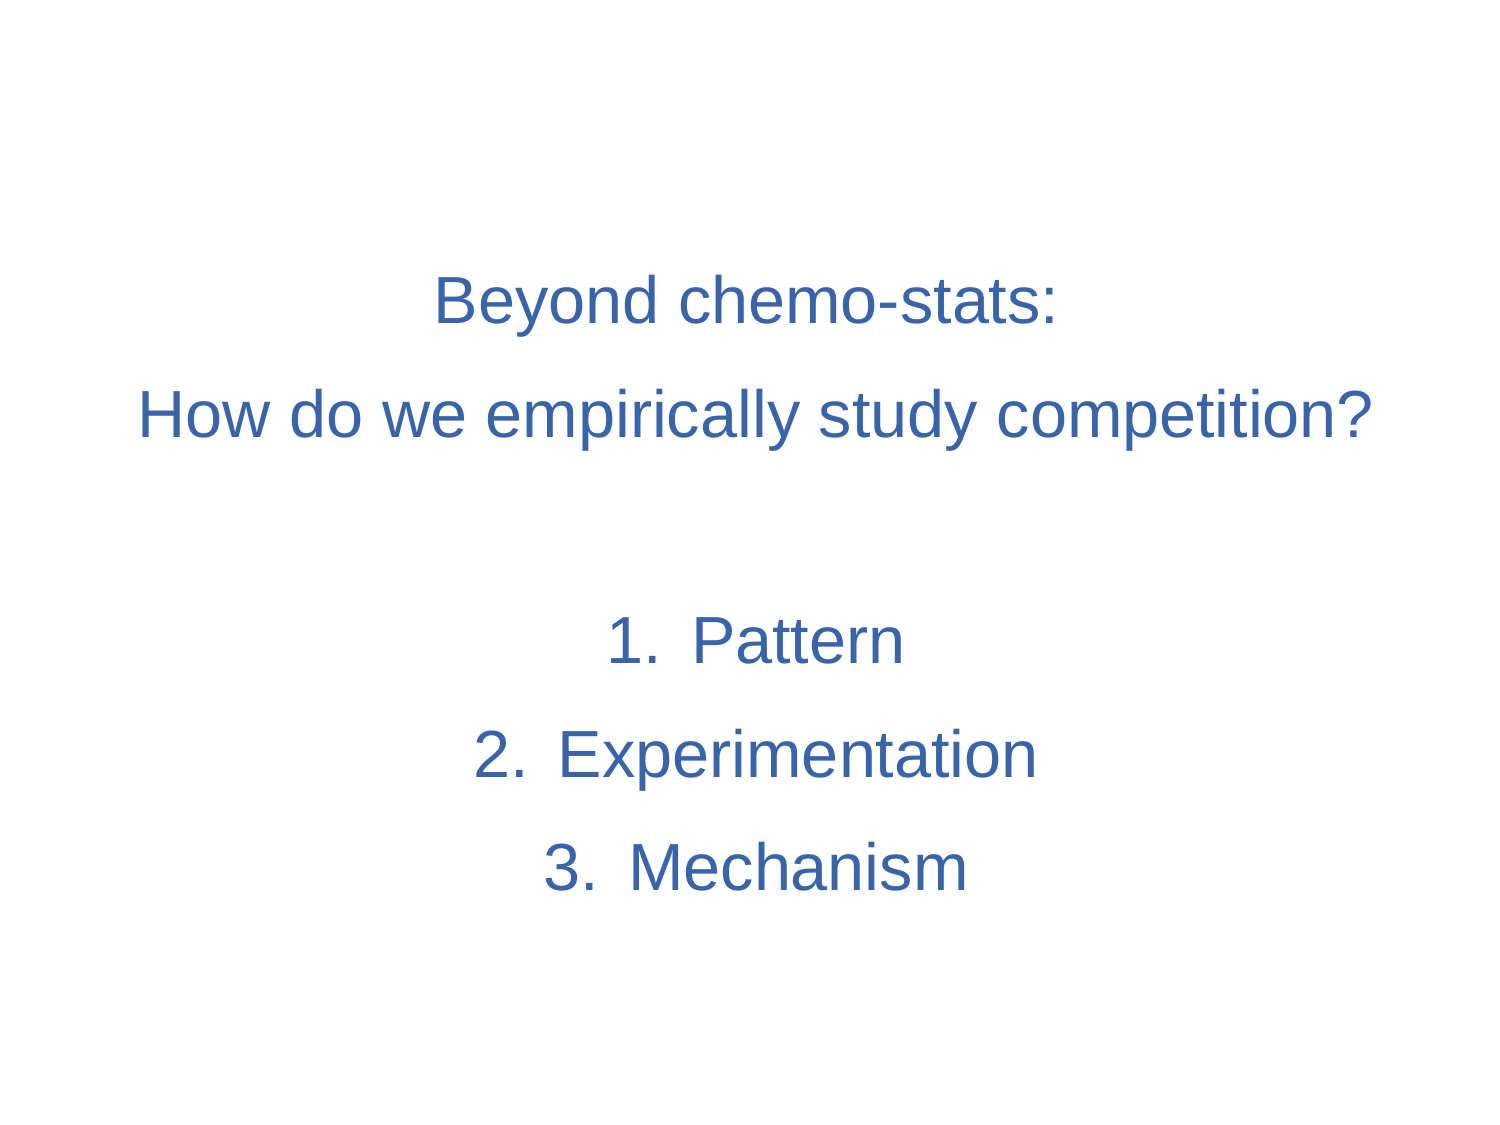

Beyond chemo-stats:
How do we empirically study competition?

Pattern
Experimentation
Mechanism